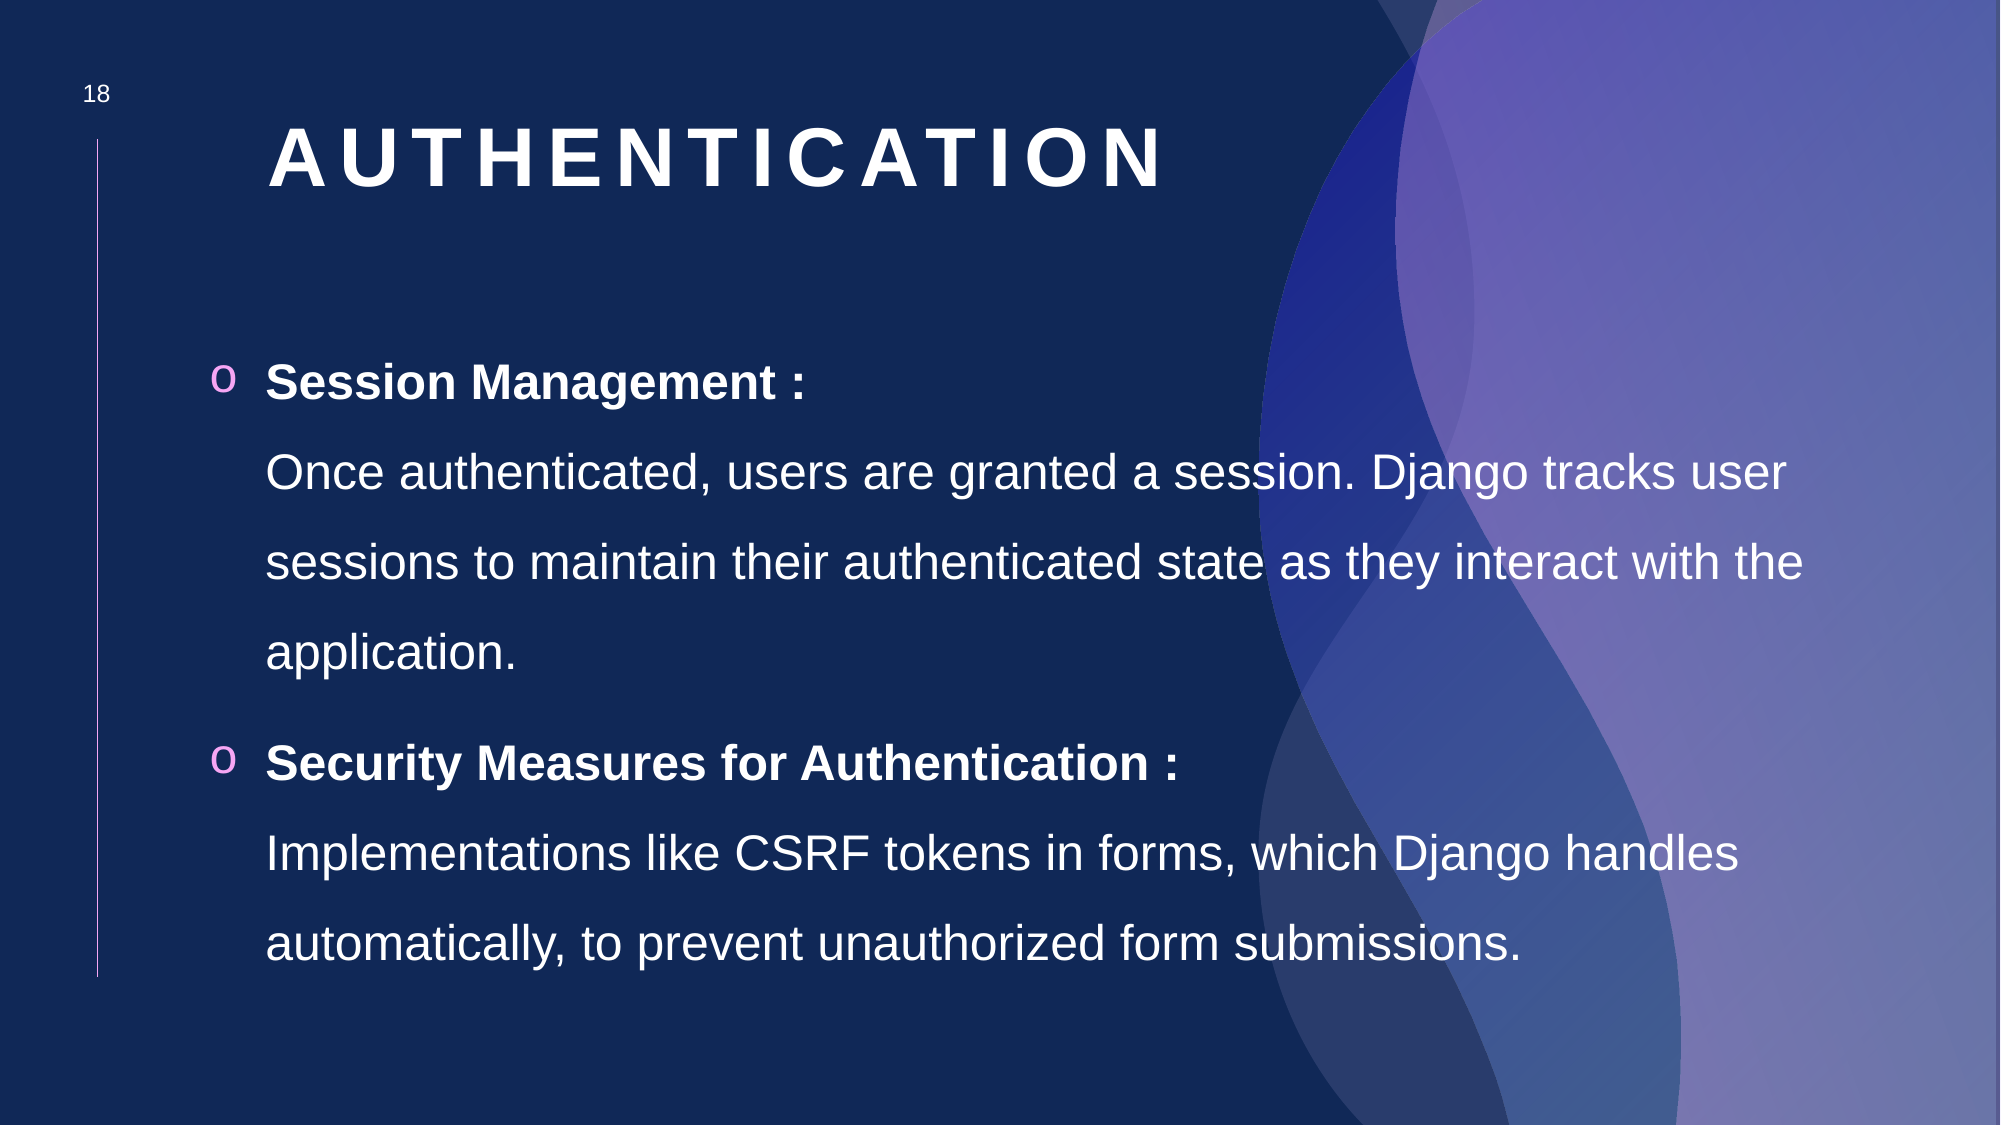

18
# Authentication
Session Management :
Once authenticated, users are granted a session. Django tracks user sessions to maintain their authenticated state as they interact with the application.
Security Measures for Authentication :
Implementations like CSRF tokens in forms, which Django handles automatically, to prevent unauthorized form submissions.